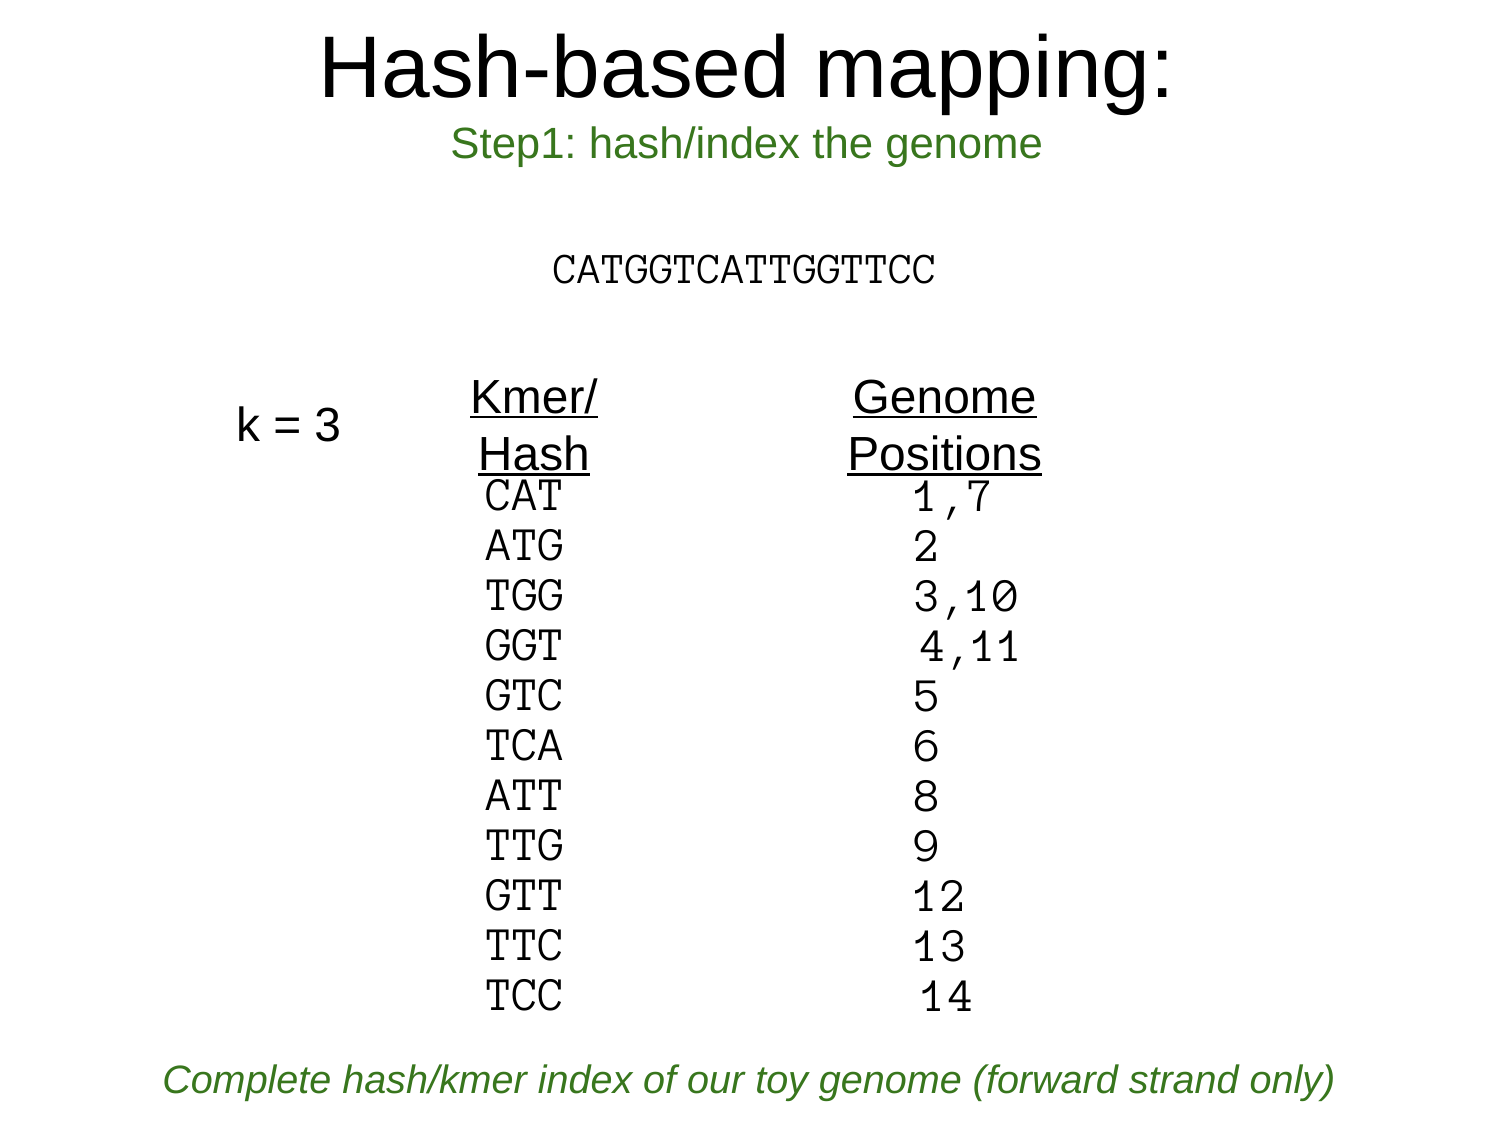

Hash-based mapping:
Step1: hash/index the genome
CATGGTCATTGGTTCC
k = 3
Genome Positions
Kmer/Hash
CAT
1,7
ATG
2
TGG
3,10
GGT
4,11
GTC
5
TCA
6
ATT
8
TTG
9
GTT
12
TTC
13
TCC
14
Complete hash/kmer index of our toy genome (forward strand only)